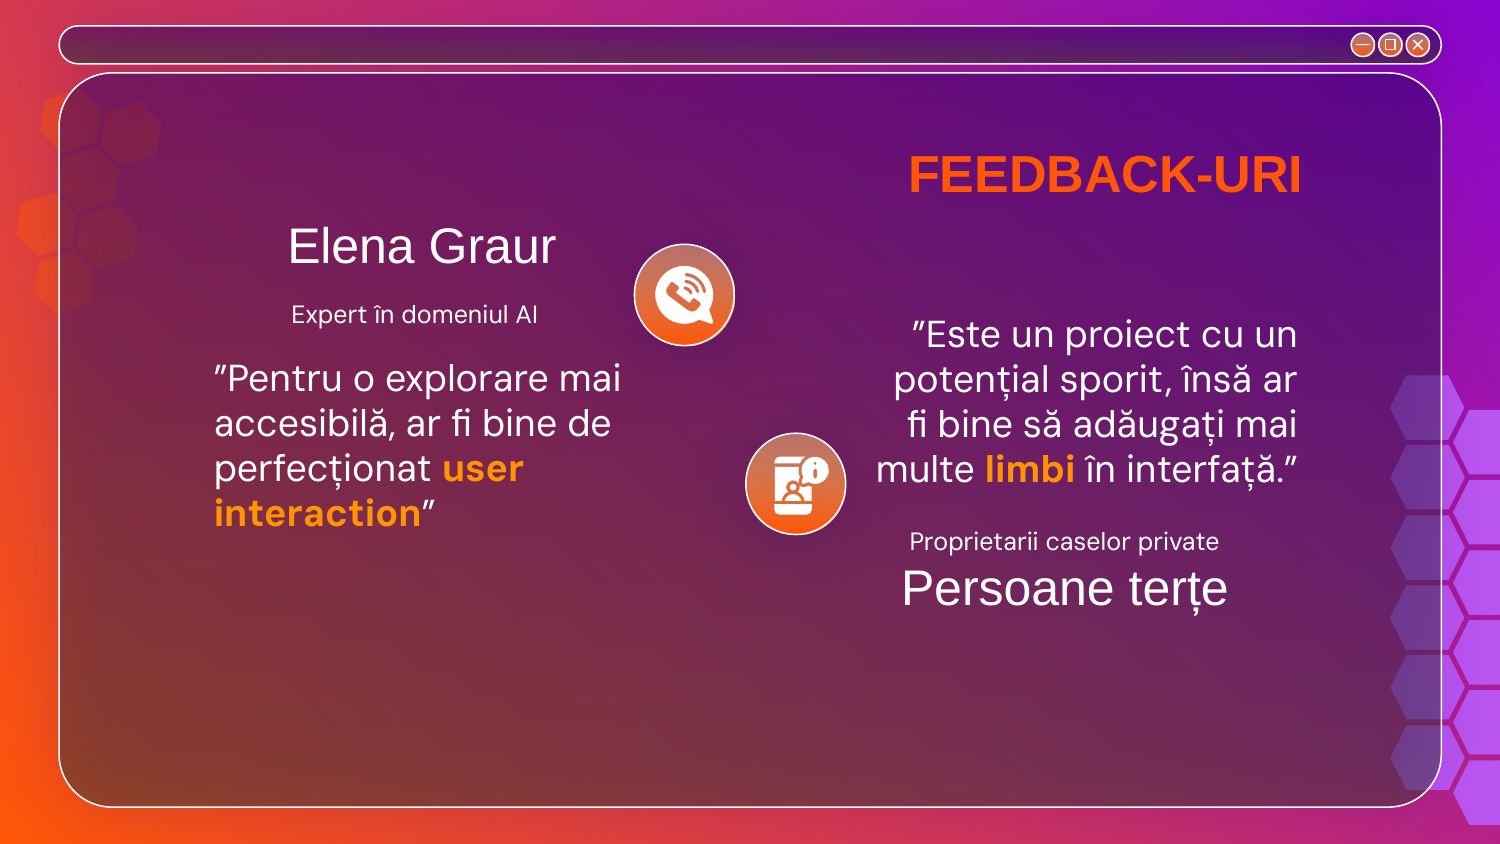

# FEEDBACK-URI

Elena Graur
Expert în domeniul AI
”Este un proiect cu un potențial sporit, însă ar fi bine să adăugați mai multe limbi în interfață.”
”Pentru o explorare mai accesibilă, ar fi bine de perfecționat user interaction”

Proprietarii caselor private
Persoane terțe